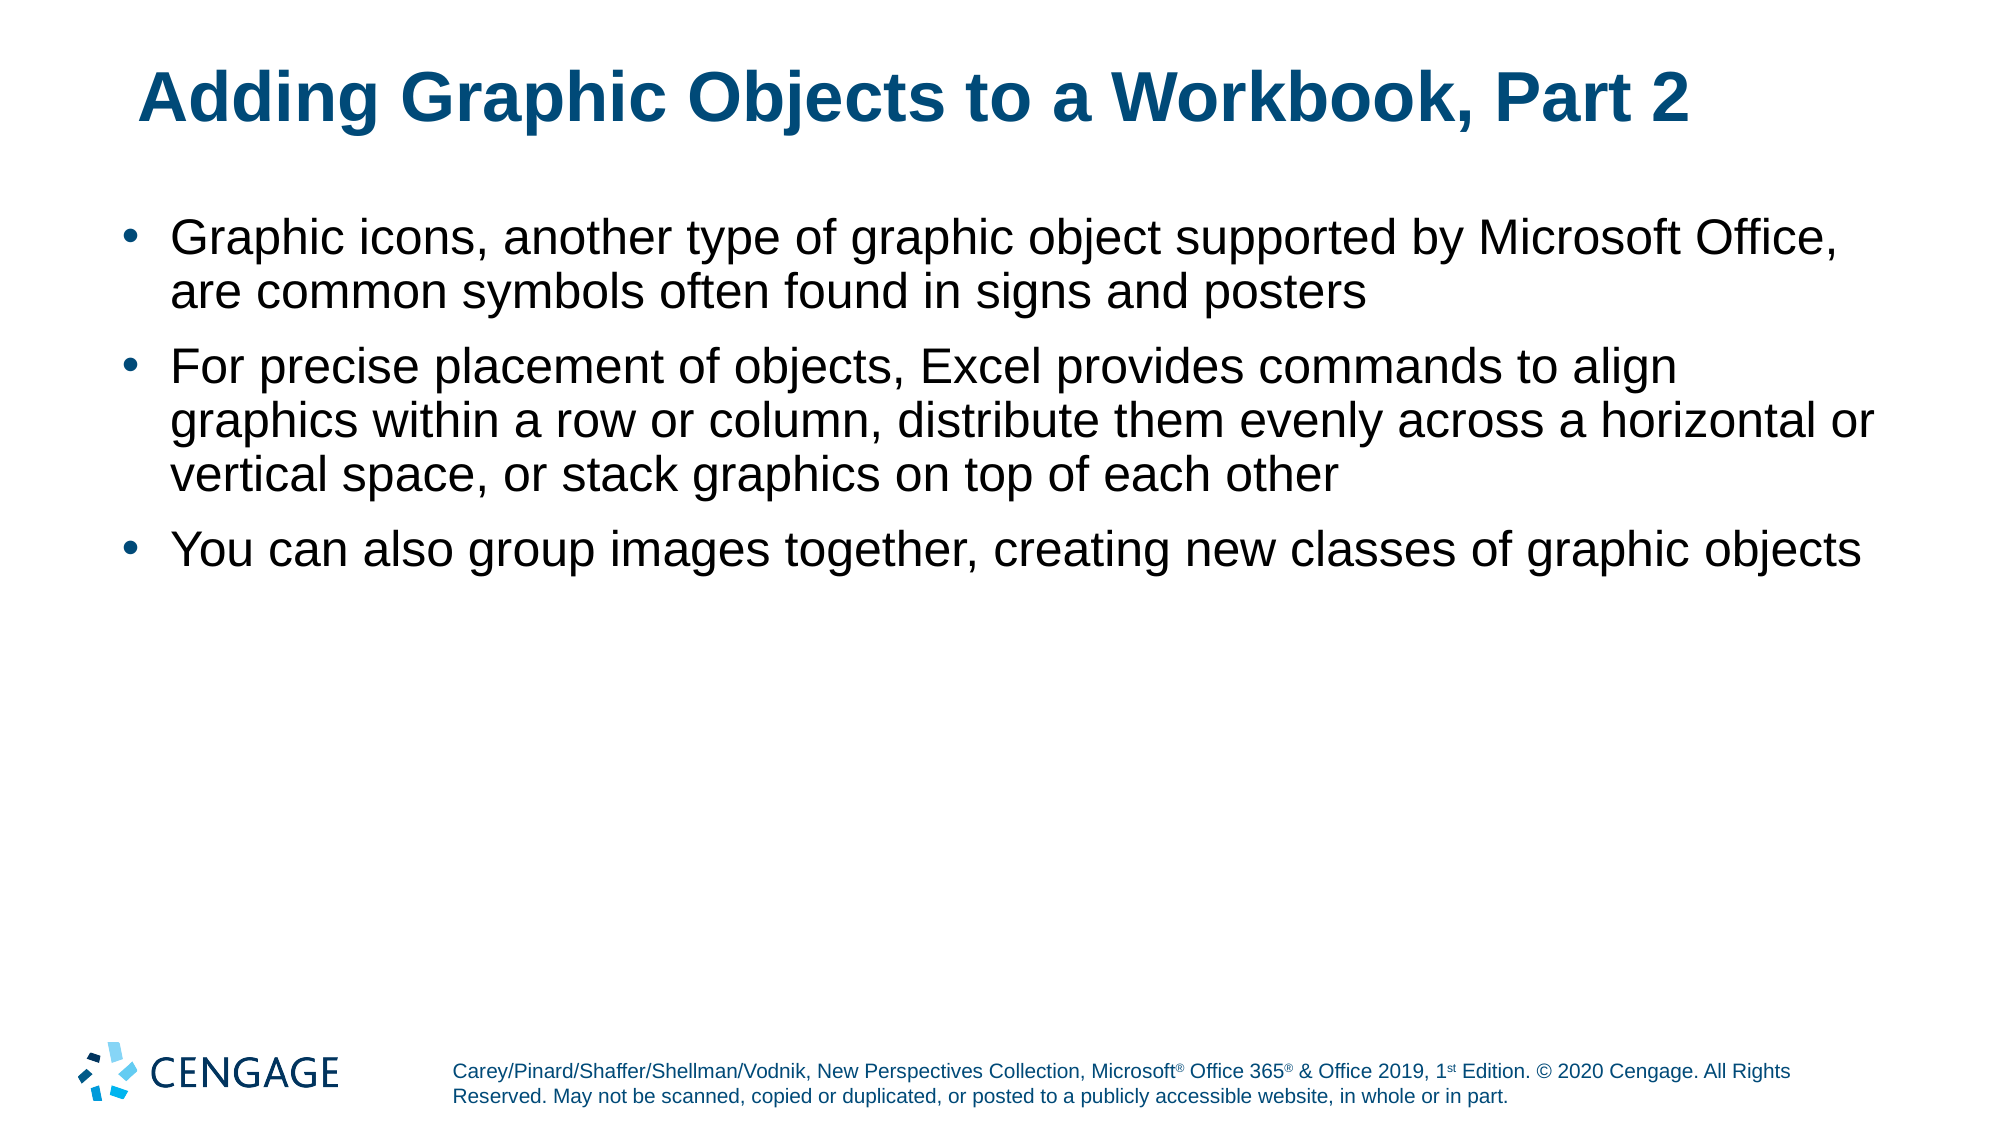

# Adding Graphic Objects to a Workbook, Part 2
Graphic icons, another type of graphic object supported by Microsoft Office, are common symbols often found in signs and posters
For precise placement of objects, Excel provides commands to align graphics within a row or column, distribute them evenly across a horizontal or vertical space, or stack graphics on top of each other
You can also group images together, creating new classes of graphic objects